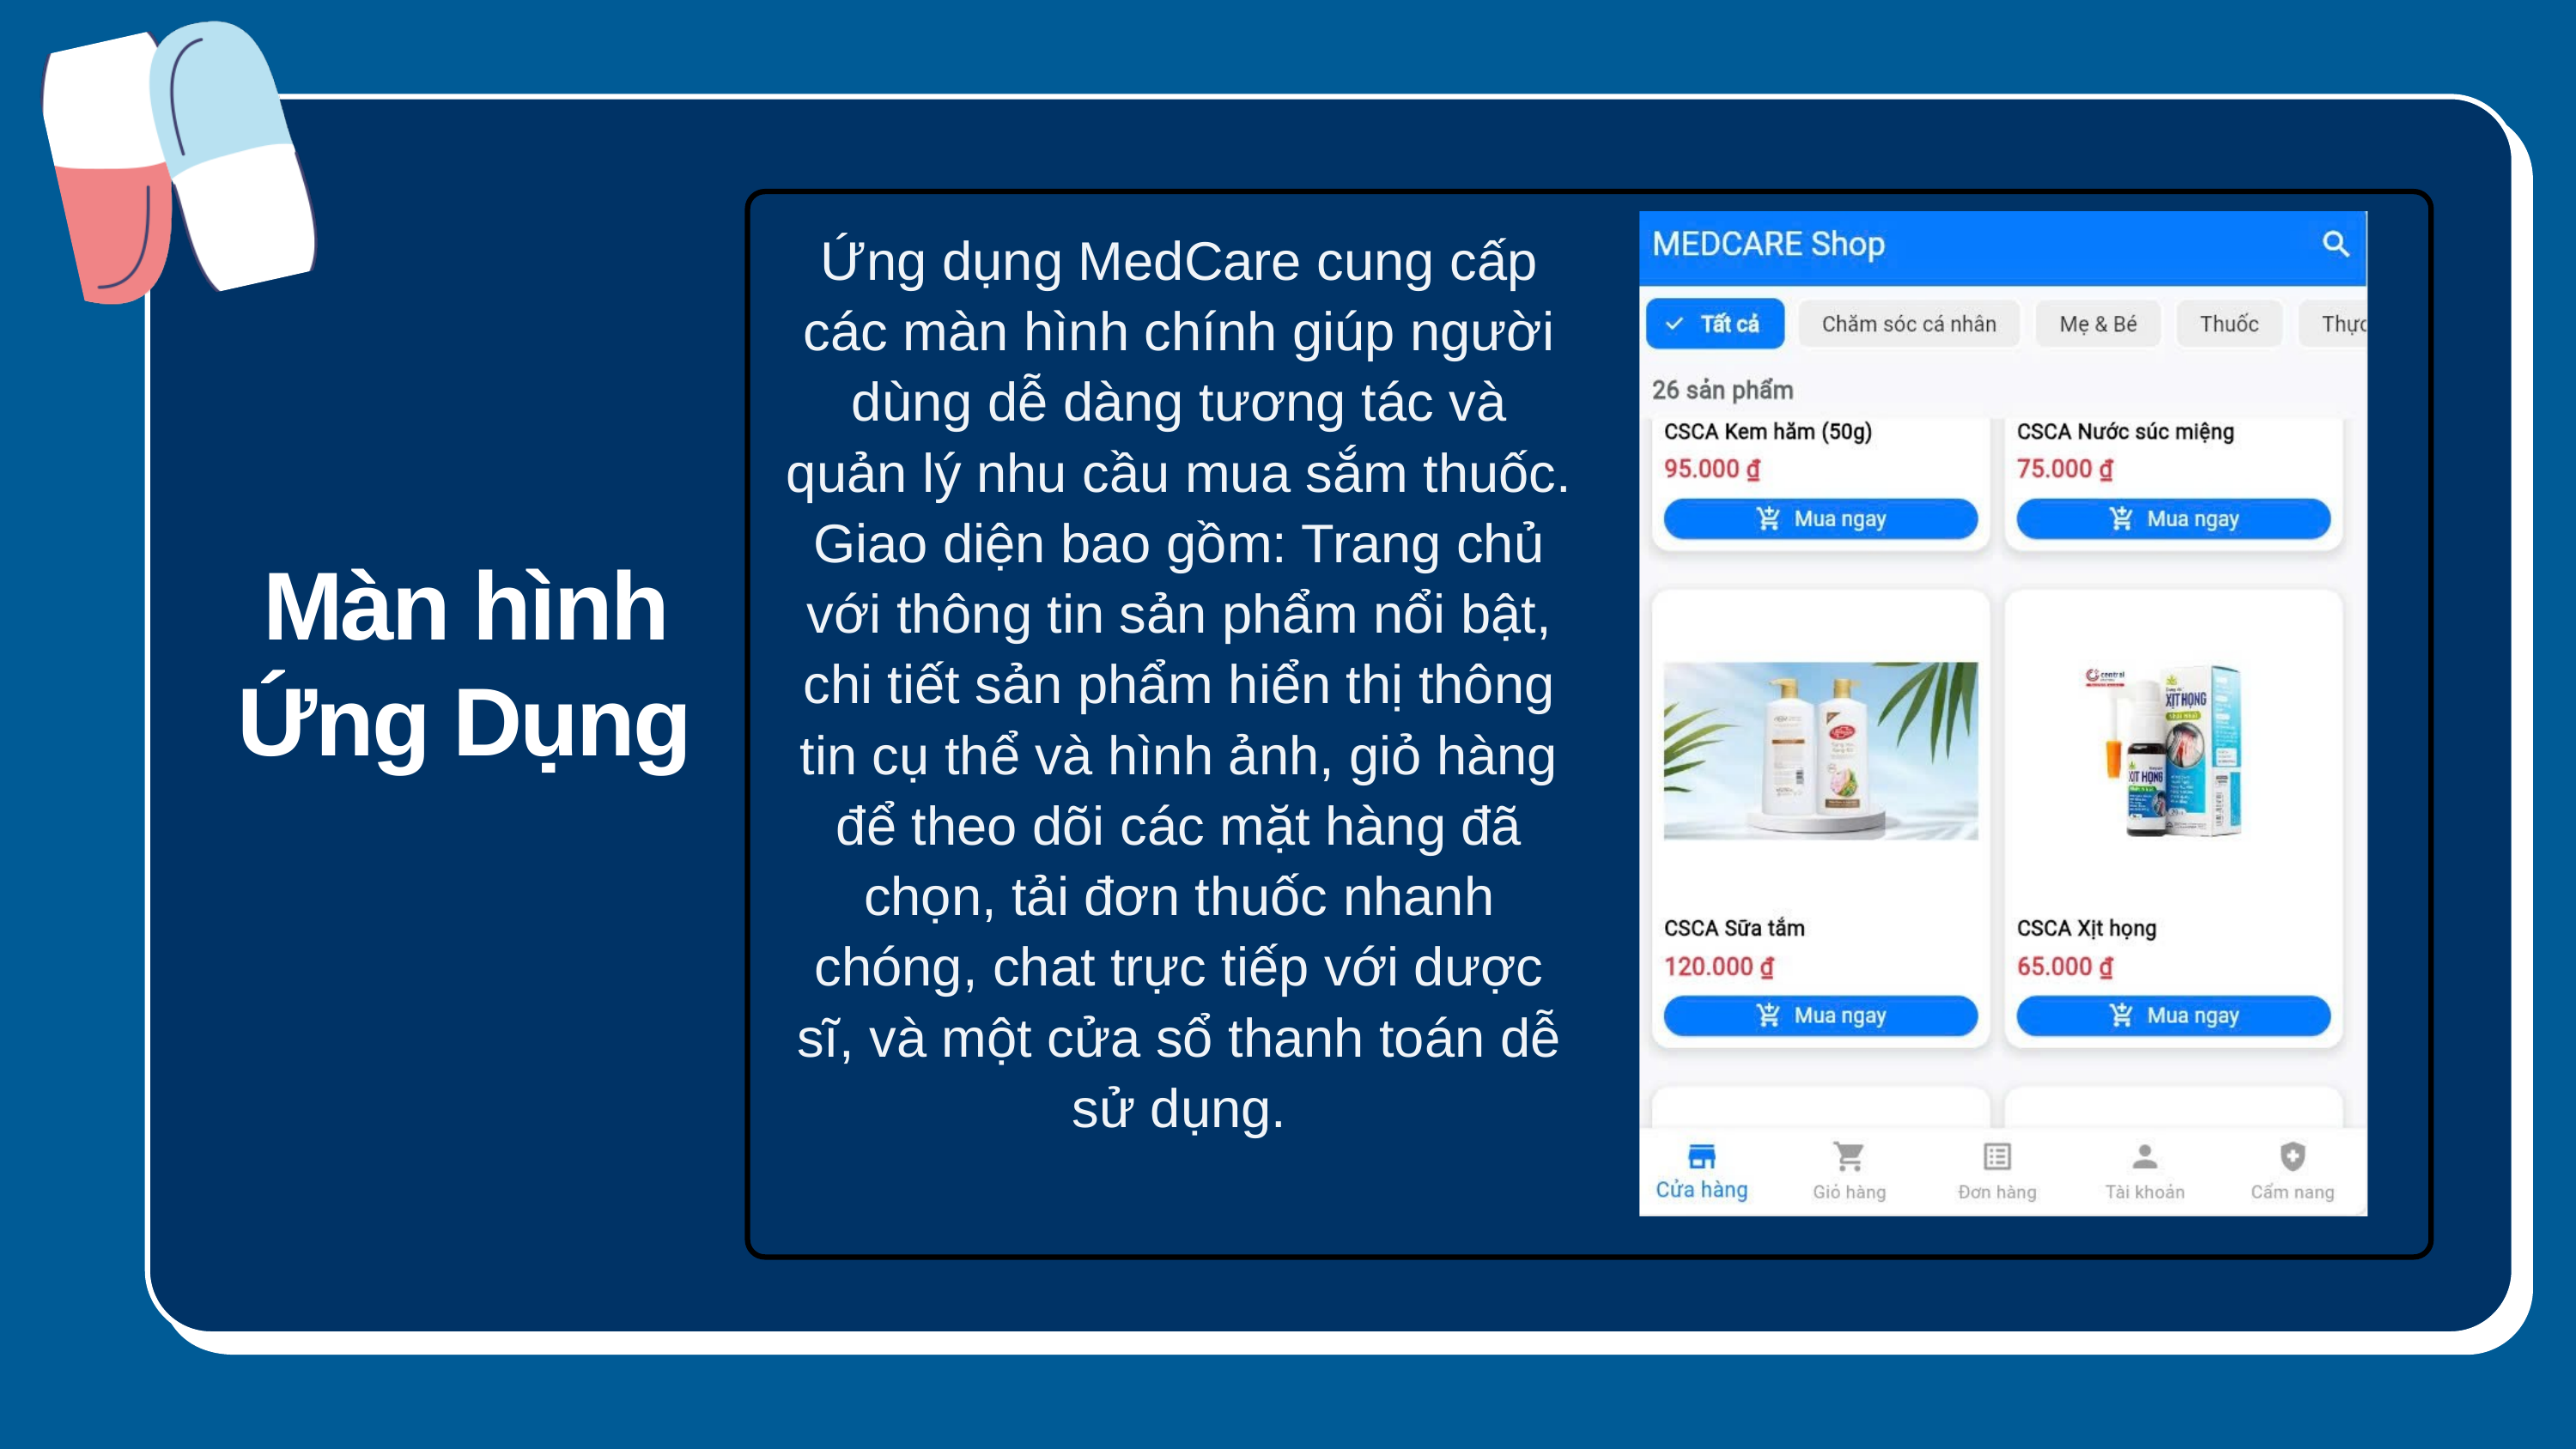

Ứng dụng MedCare cung cấp các màn hình chính giúp người dùng dễ dàng tương tác và quản lý nhu cầu mua sắm thuốc.
Giao diện bao gồm: Trang chủ với thông tin sản phẩm nổi bật, chi tiết sản phẩm hiển thị thông tin cụ thể và hình ảnh, giỏ hàng để theo dõi các mặt hàng đã chọn, tải đơn thuốc nhanh chóng, chat trực tiếp với dược sĩ, và một cửa sổ thanh toán dễ sử dụng.
Màn hình Ứng Dụng